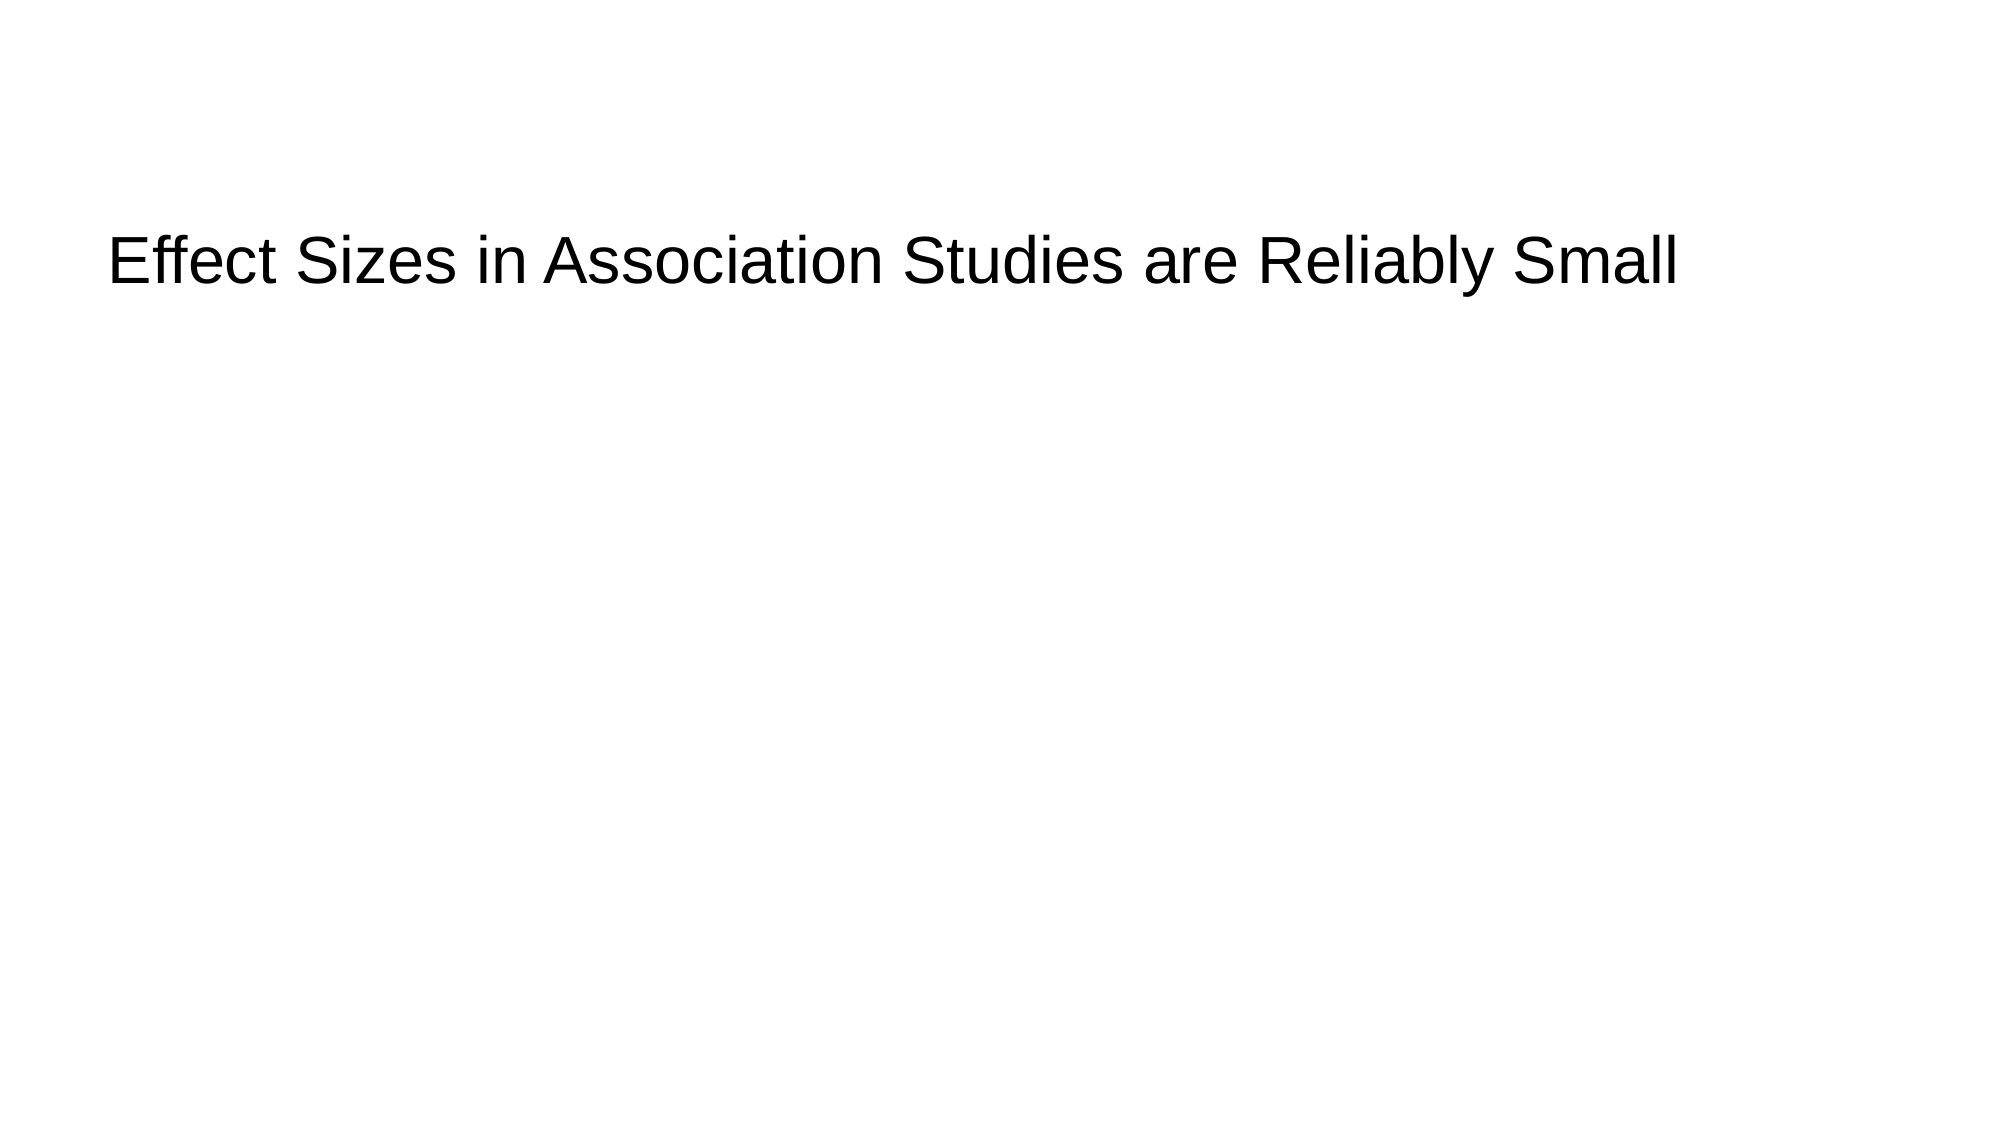

Effect Sizes in Association Studies are Reliably Small